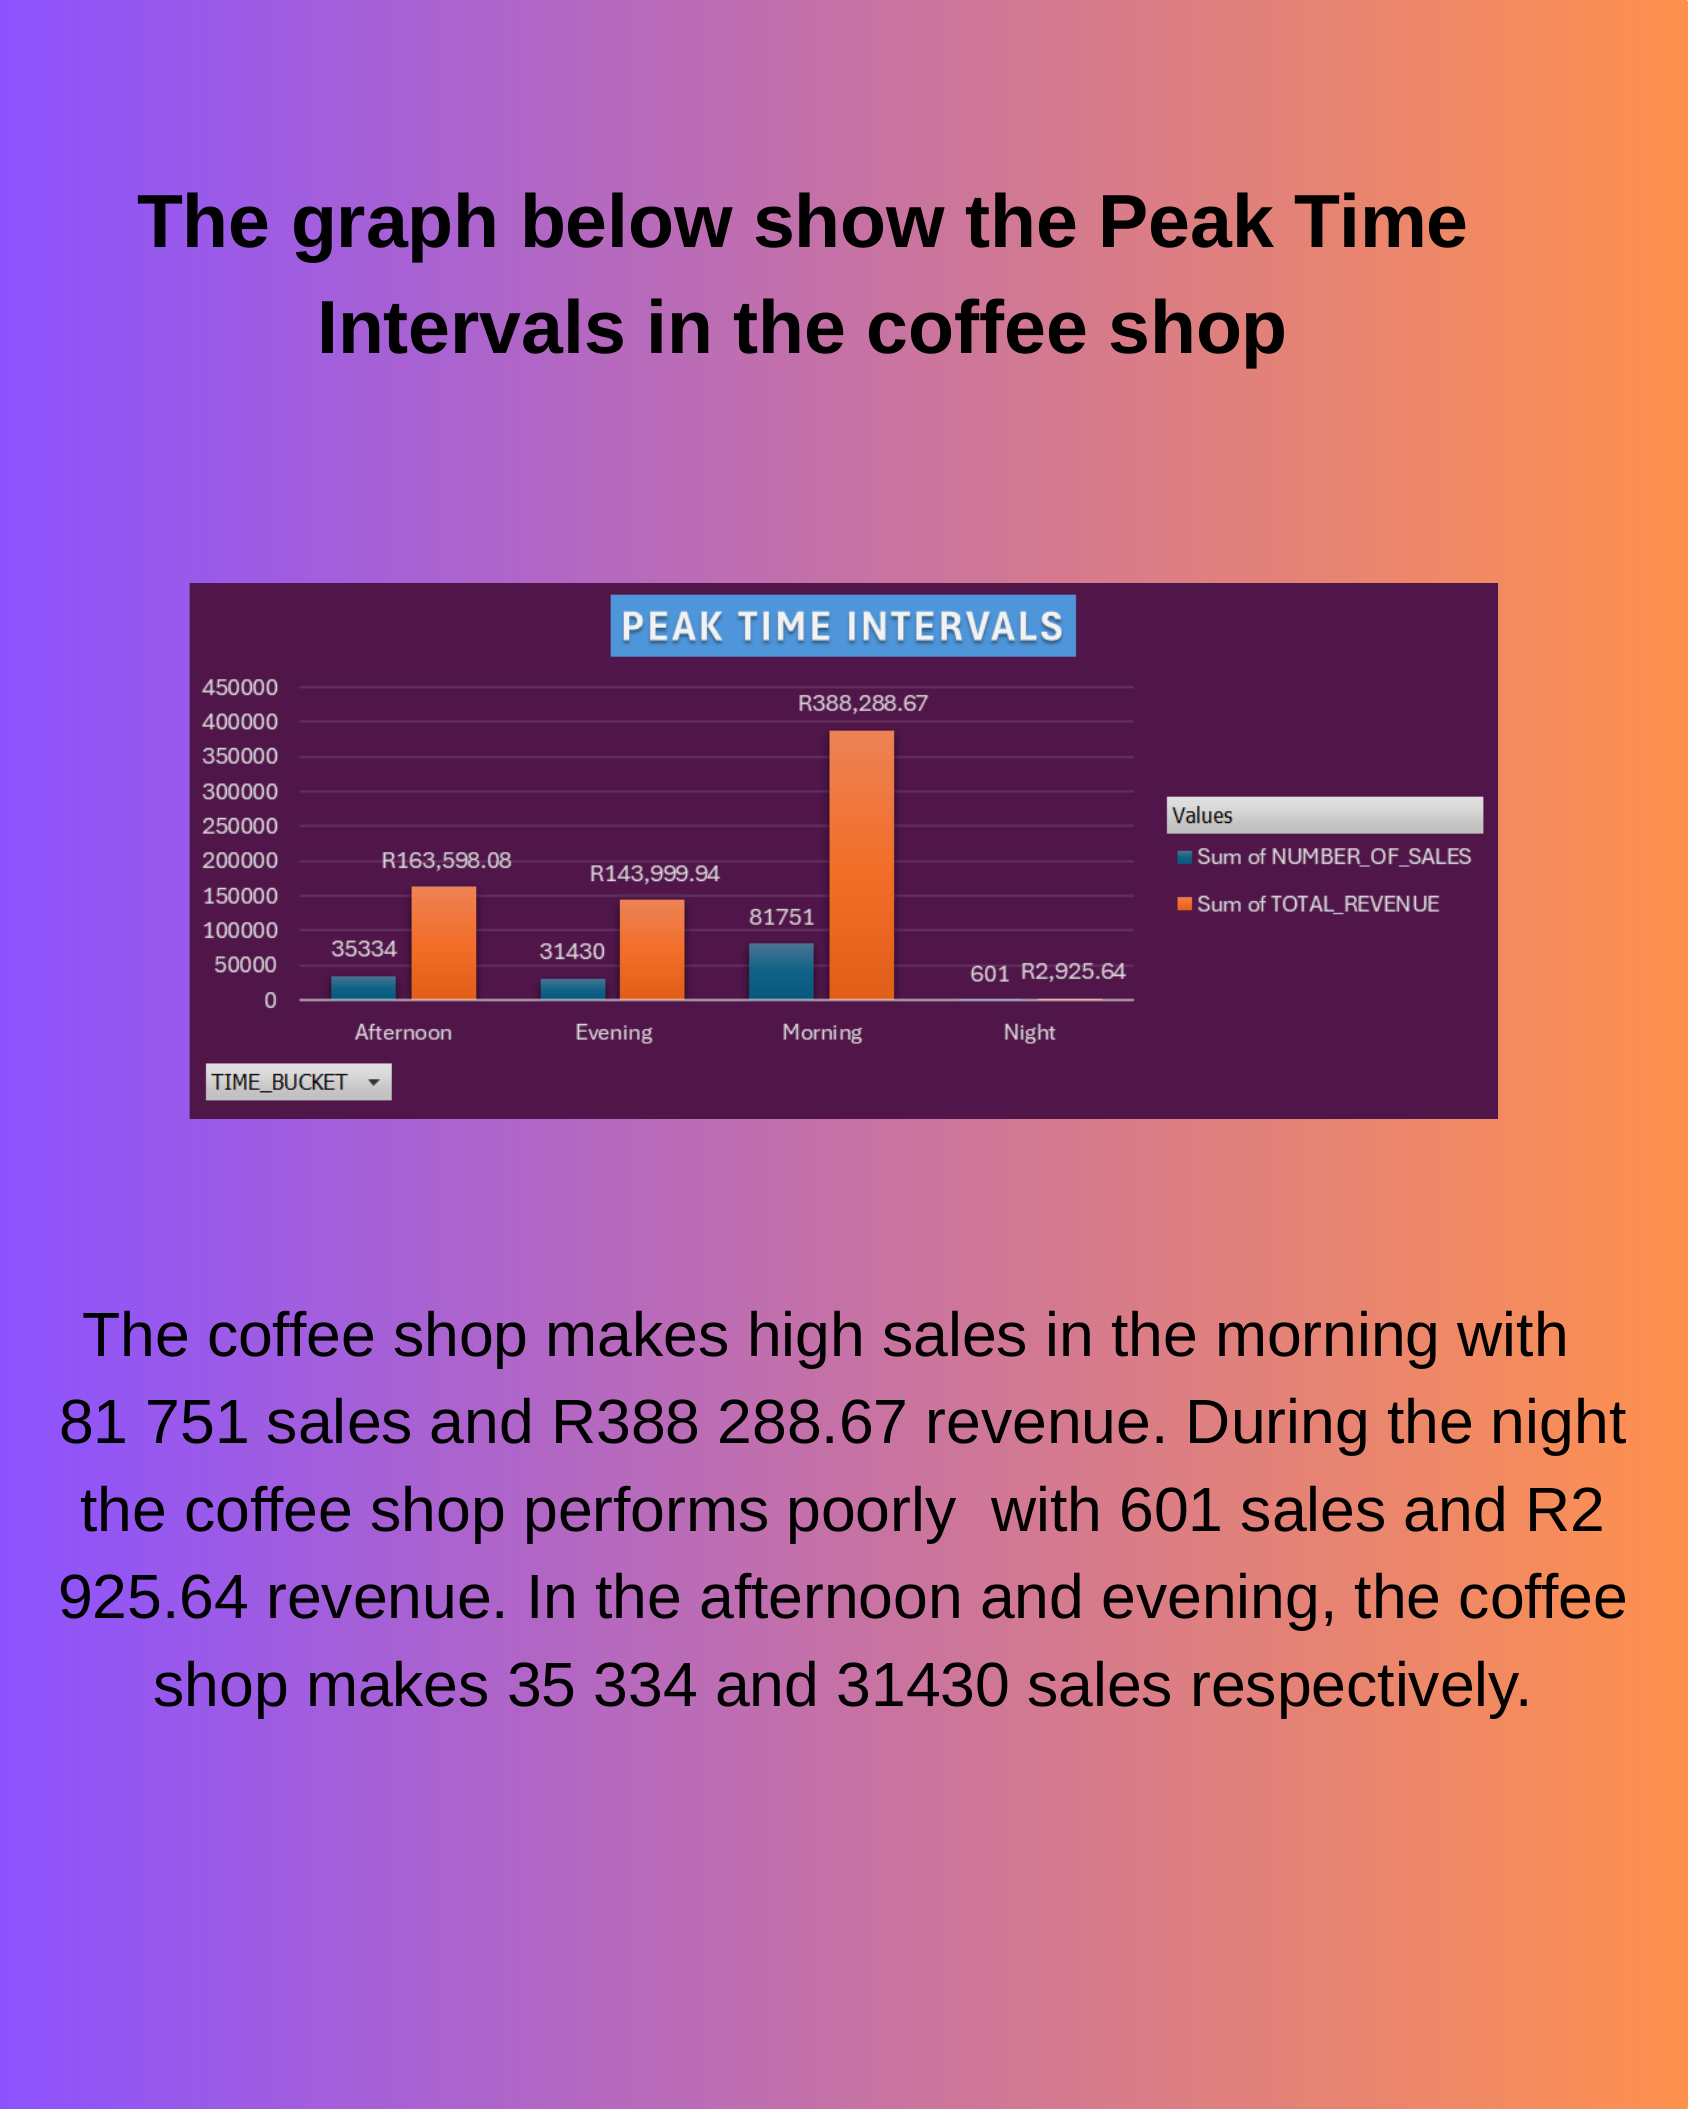

The graph below show the Peak Time Intervals in the coffee shop

The coffee shop makes high sales in the morning with   81 751 sales and R388 288.67 revenue. During the night the coffee shop performs poorly  with 601 sales and R2 925.64 revenue. In the afternoon and evening, the coffee shop makes 35 334 and 31430 sales respectively.